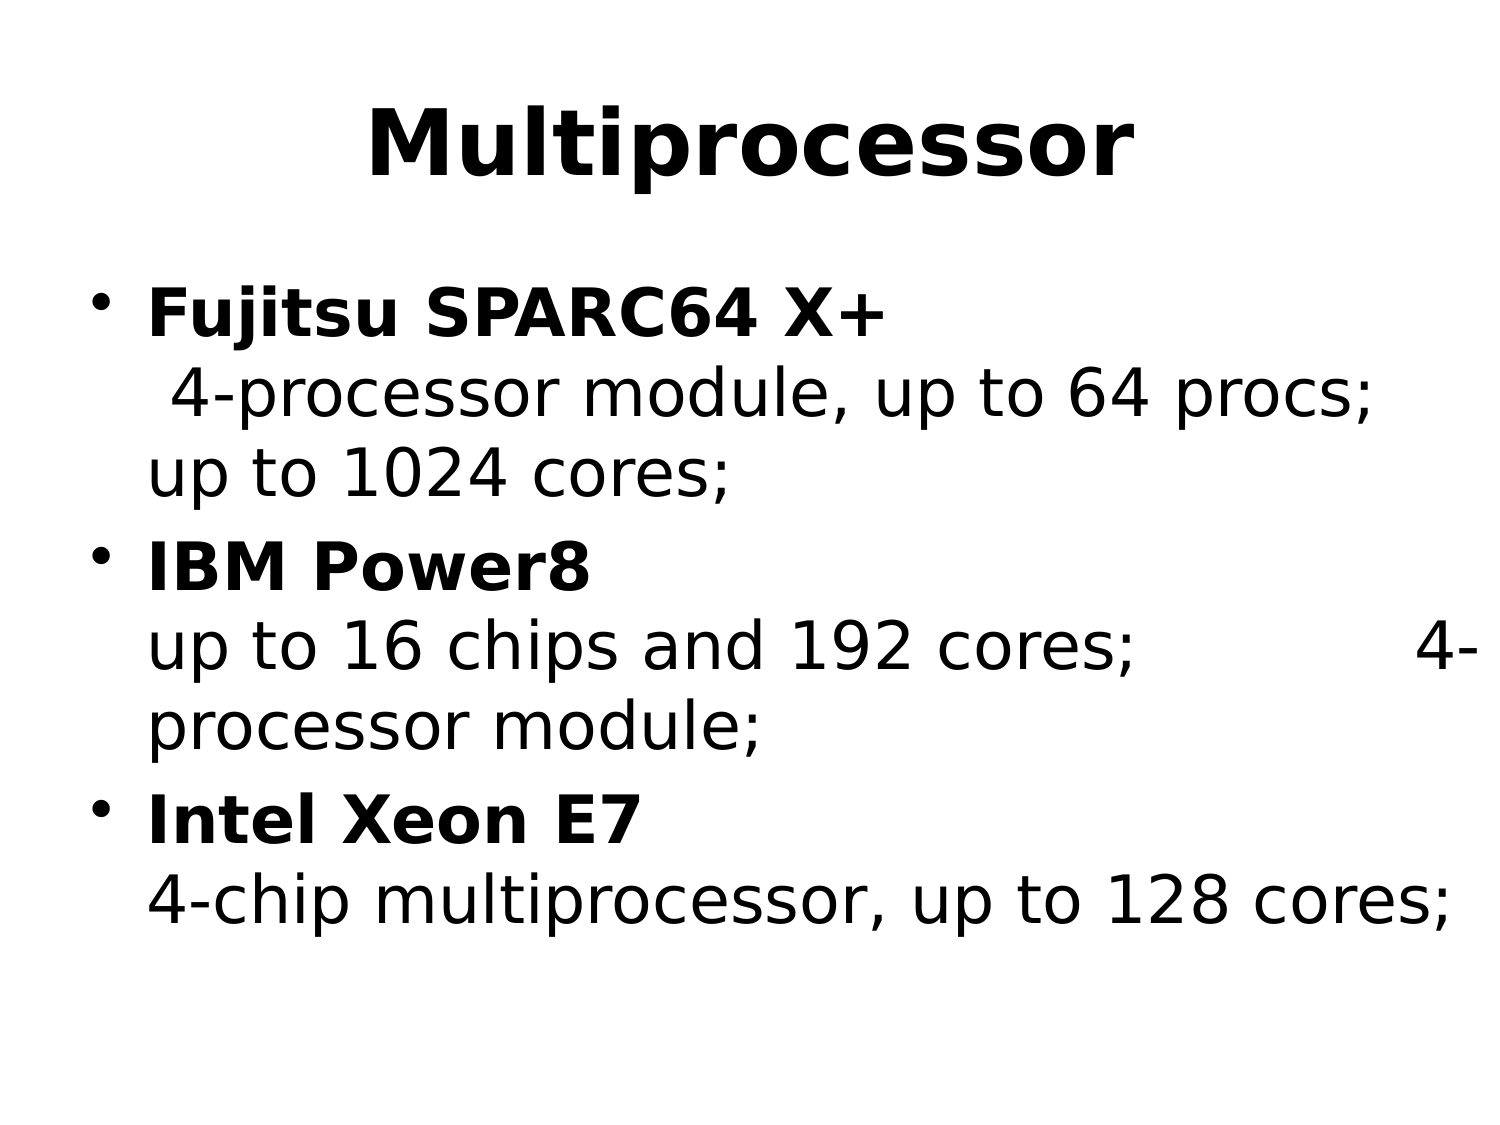

# Multiprocessor
Fujitsu SPARC64 X+                            4-processor module, up to 64 procs;    up to 1024 cores;
IBM Power8                                        up to 16 chips and 192 cores;             4-processor module;
Intel Xeon E7                                    4-chip multiprocessor, up to 128 cores;